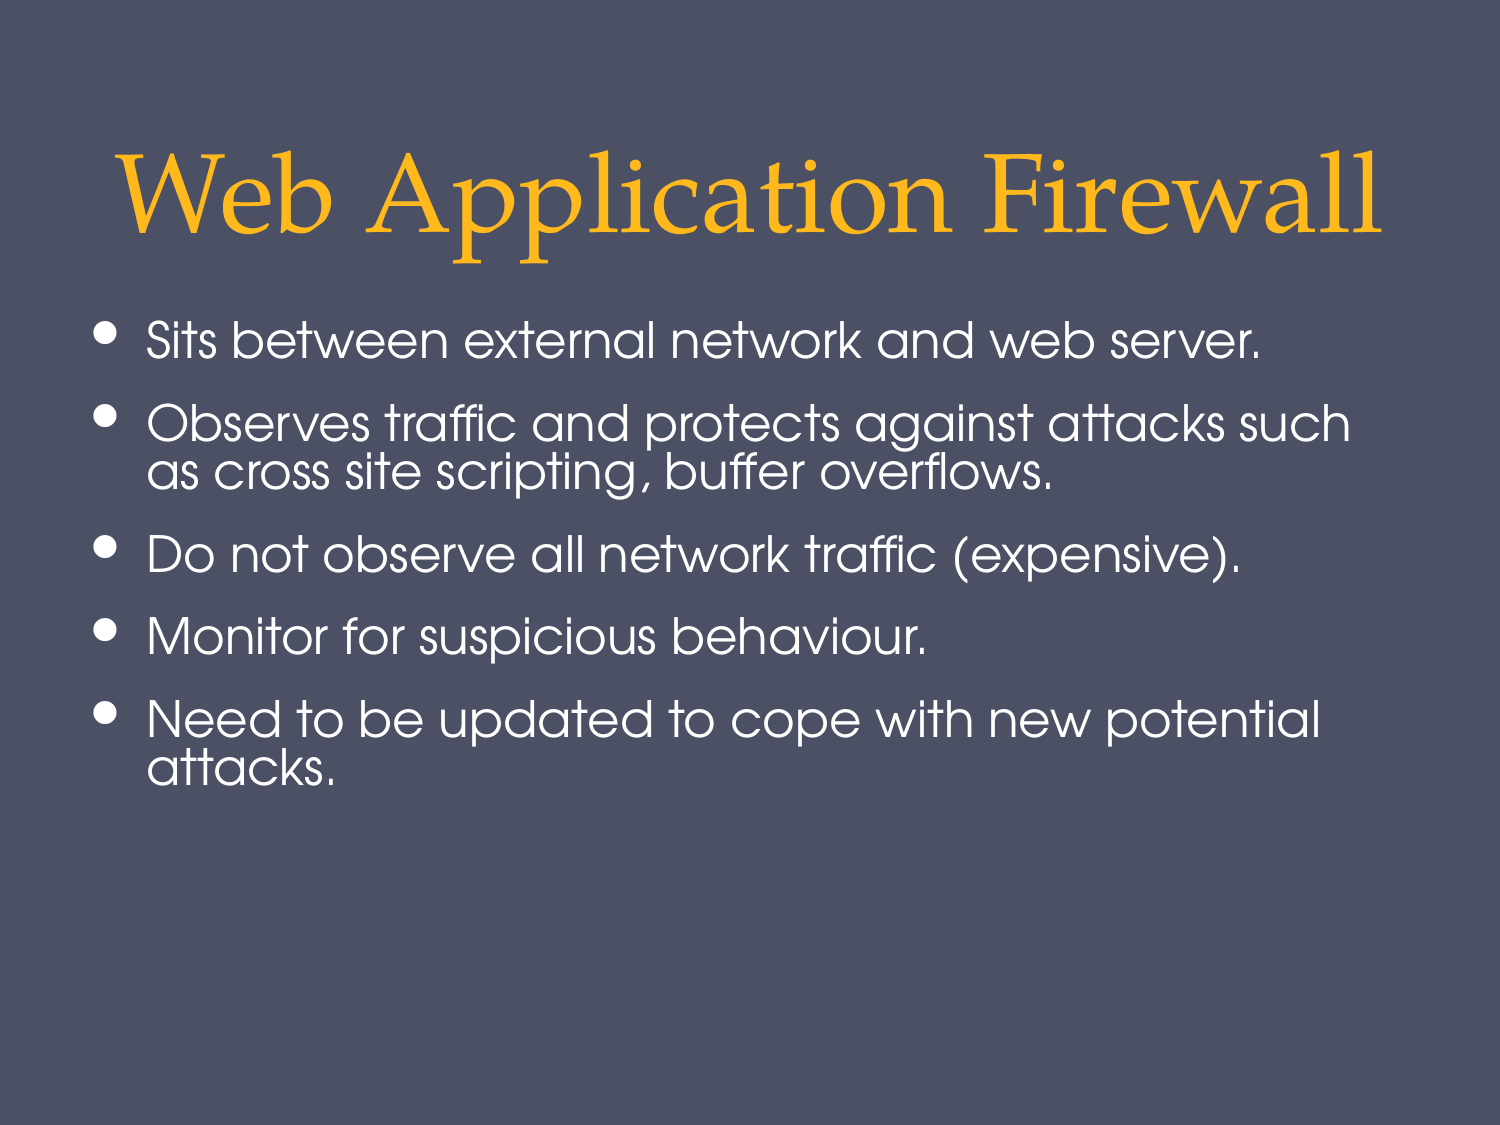

# Web Application Firewall
Sits between external network and web server.
Observes traffic and protects against attacks such as cross site scripting, buffer overflows.
Do not observe all network traffic (expensive).
Monitor for suspicious behaviour.
Need to be updated to cope with new potential attacks.